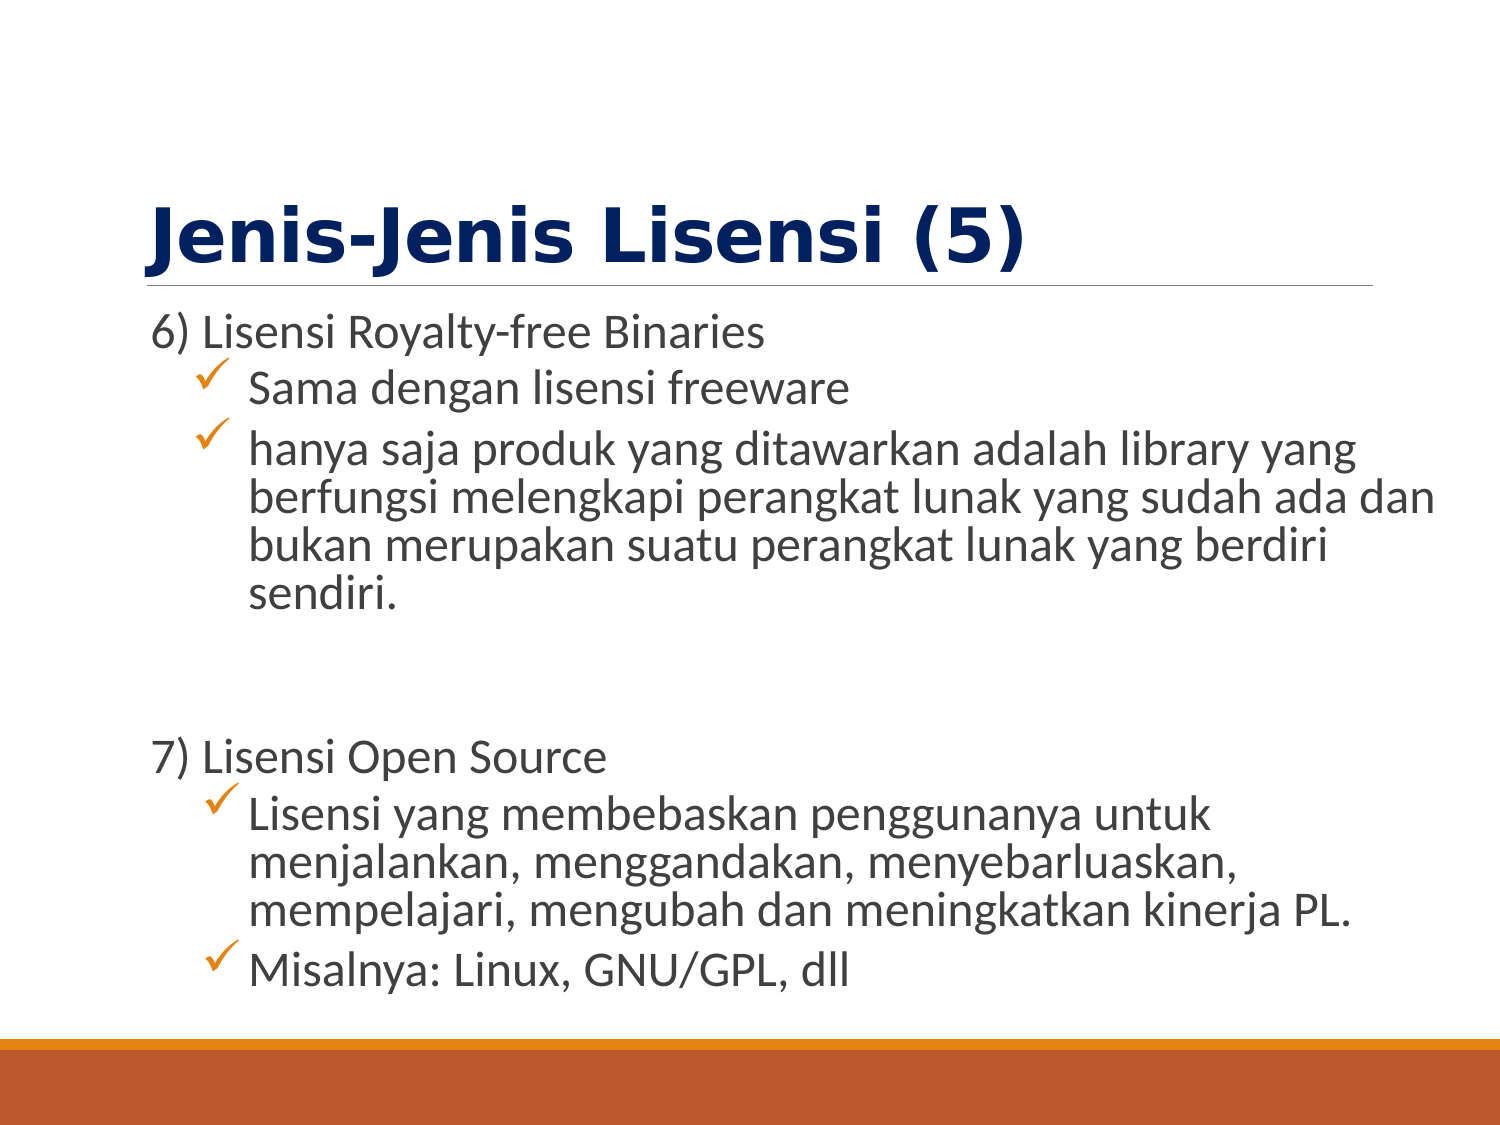

# Jenis-Jenis Lisensi (5)
6) Lisensi Royalty-free Binaries
Sama dengan lisensi freeware
hanya saja produk yang ditawarkan adalah library yang berfungsi melengkapi perangkat lunak yang sudah ada dan bukan merupakan suatu perangkat lunak yang berdiri sendiri.

7) Lisensi Open Source
Lisensi yang membebaskan penggunanya untuk menjalankan, menggandakan, menyebarluaskan, mempelajari, mengubah dan meningkatkan kinerja PL.
Misalnya: Linux, GNU/GPL, dll